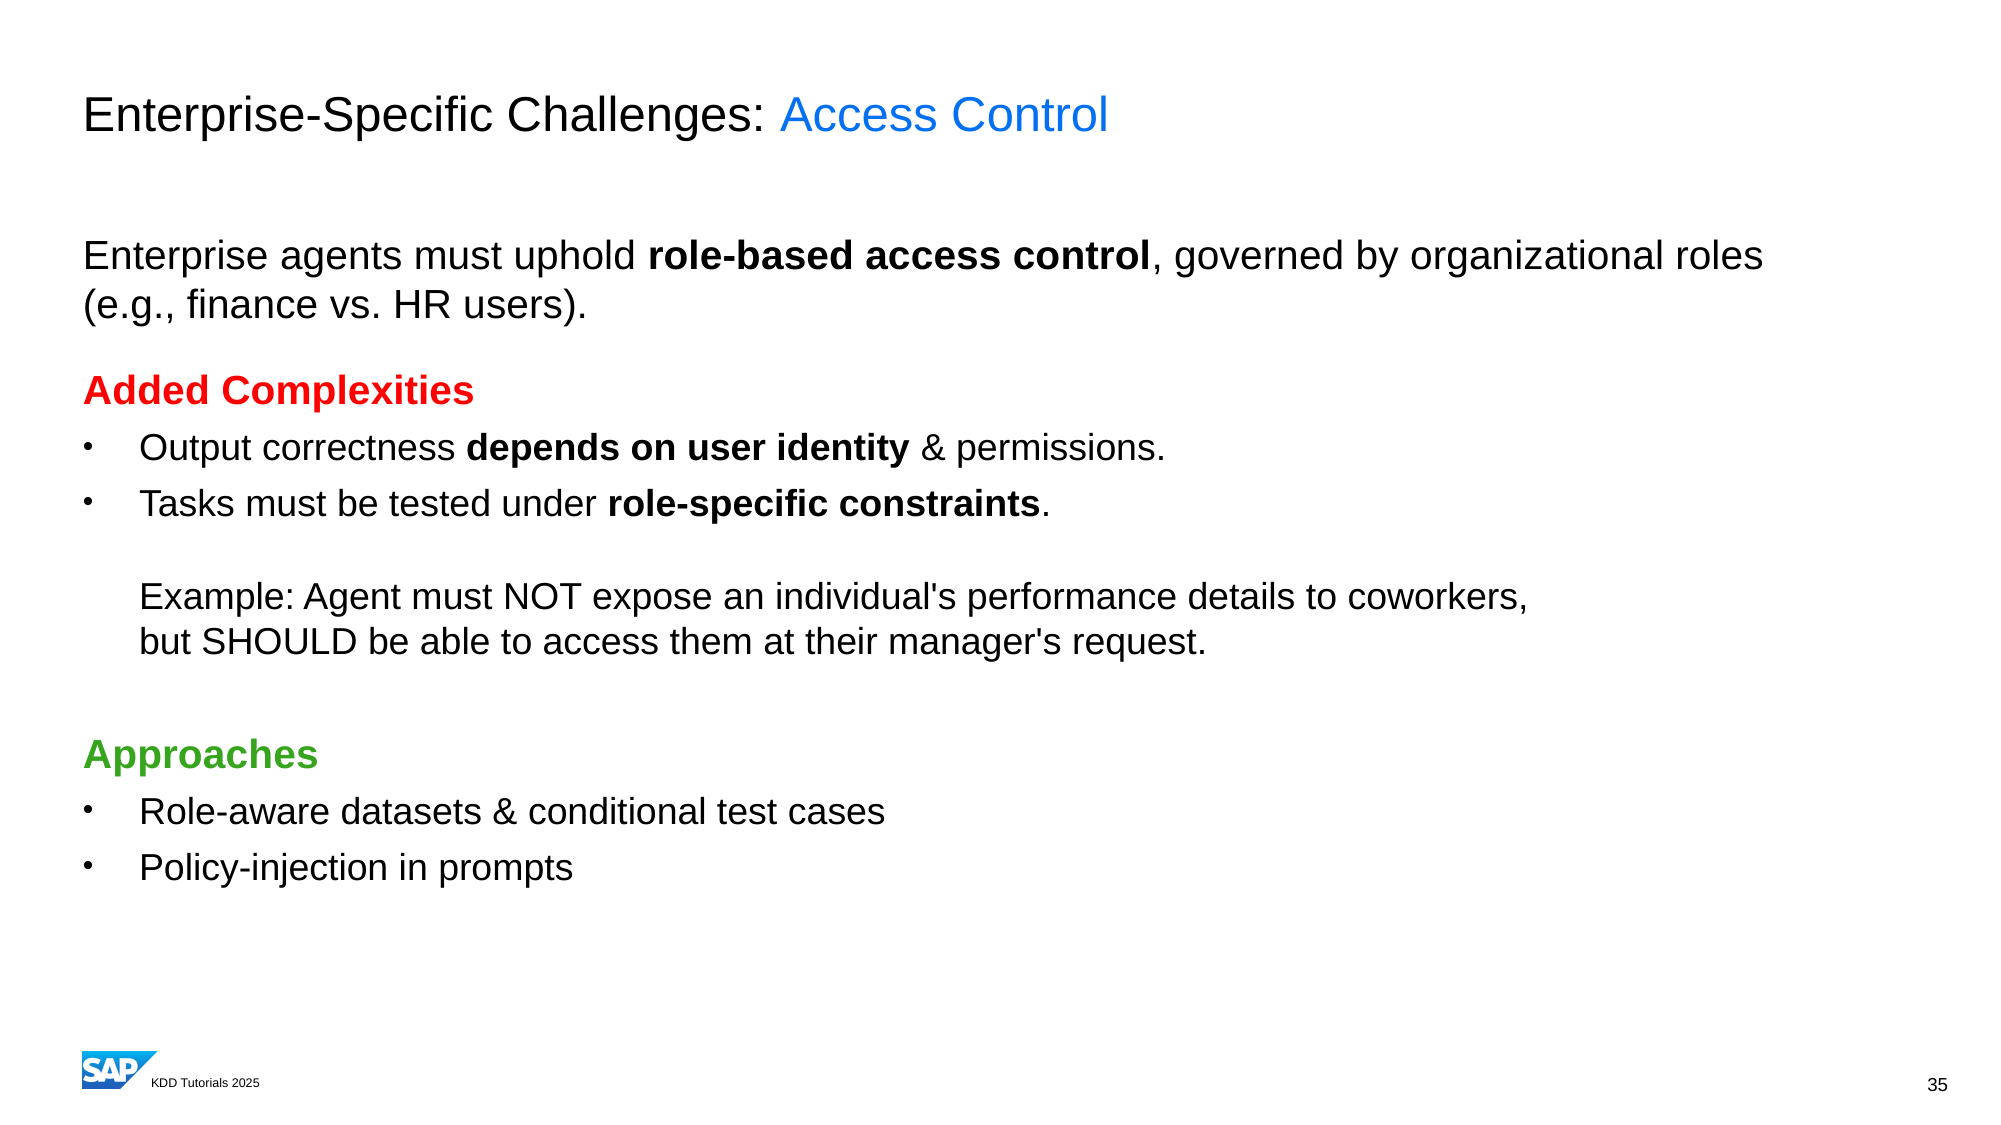

# Enterprise-Specific Challenges: Access Control
Enterprise agents must uphold role-based access control, governed by organizational roles
(e.g., finance vs. HR users).
Added Complexities
Output correctness depends on user identity & permissions.
Tasks must be tested under role-specific constraints.
Example: Agent must NOT expose an individual's performance details to coworkers,
but SHOULD be able to access them at their manager's request.

Approaches
Role-aware datasets & conditional test cases
Policy-injection in prompts